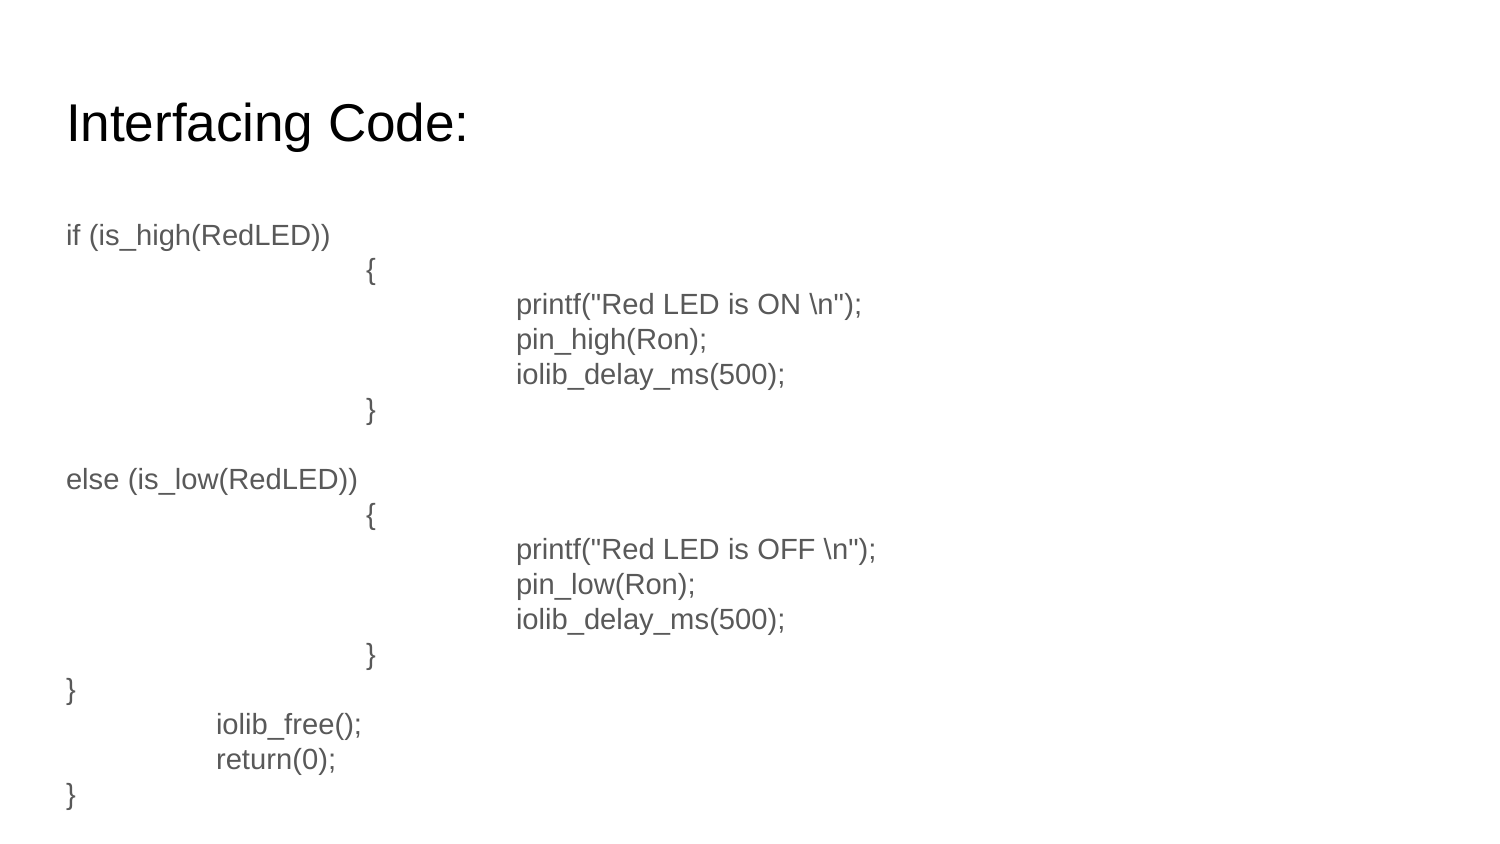

# Interfacing Code:
if (is_high(RedLED))
		{
			printf("Red LED is ON \n");
			pin_high(Ron);
			iolib_delay_ms(500);
		}

else (is_low(RedLED))
		{
			printf("Red LED is OFF \n");
			pin_low(Ron);
			iolib_delay_ms(500);
		}
}
	iolib_free();
	return(0);
}